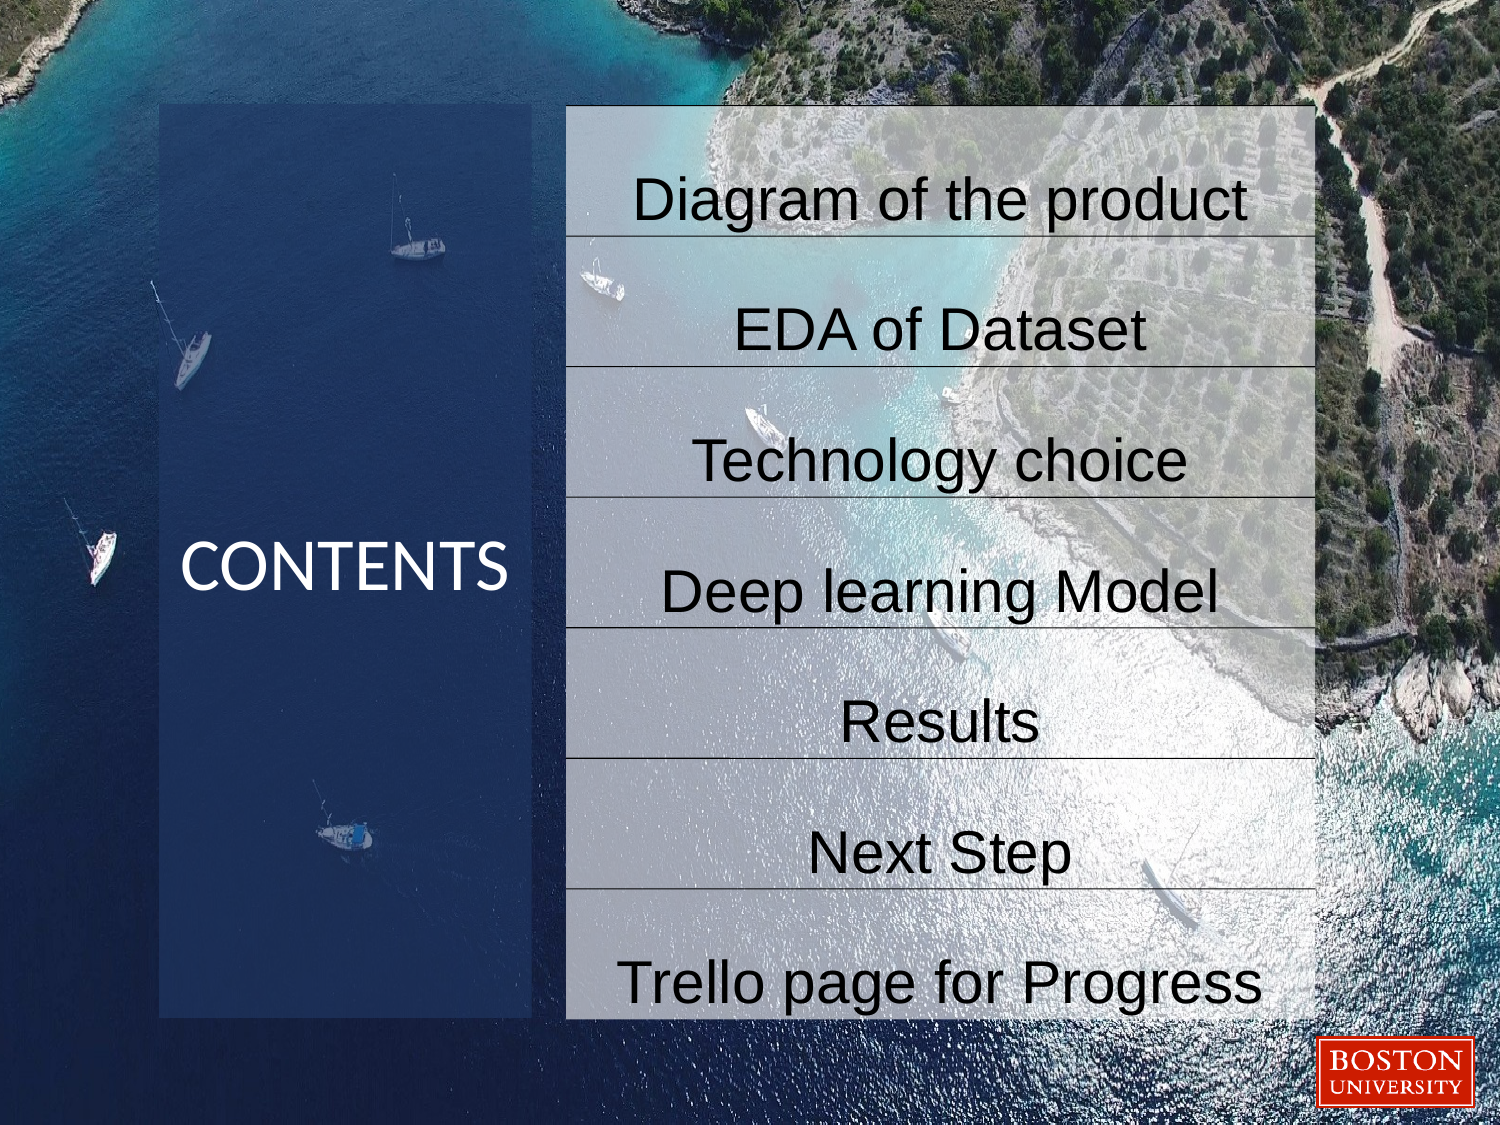

CONTENTS
Diagram of the product
EDA of Dataset
Technology choice
Deep learning Model
Results
Next Step
Trello page for Progress